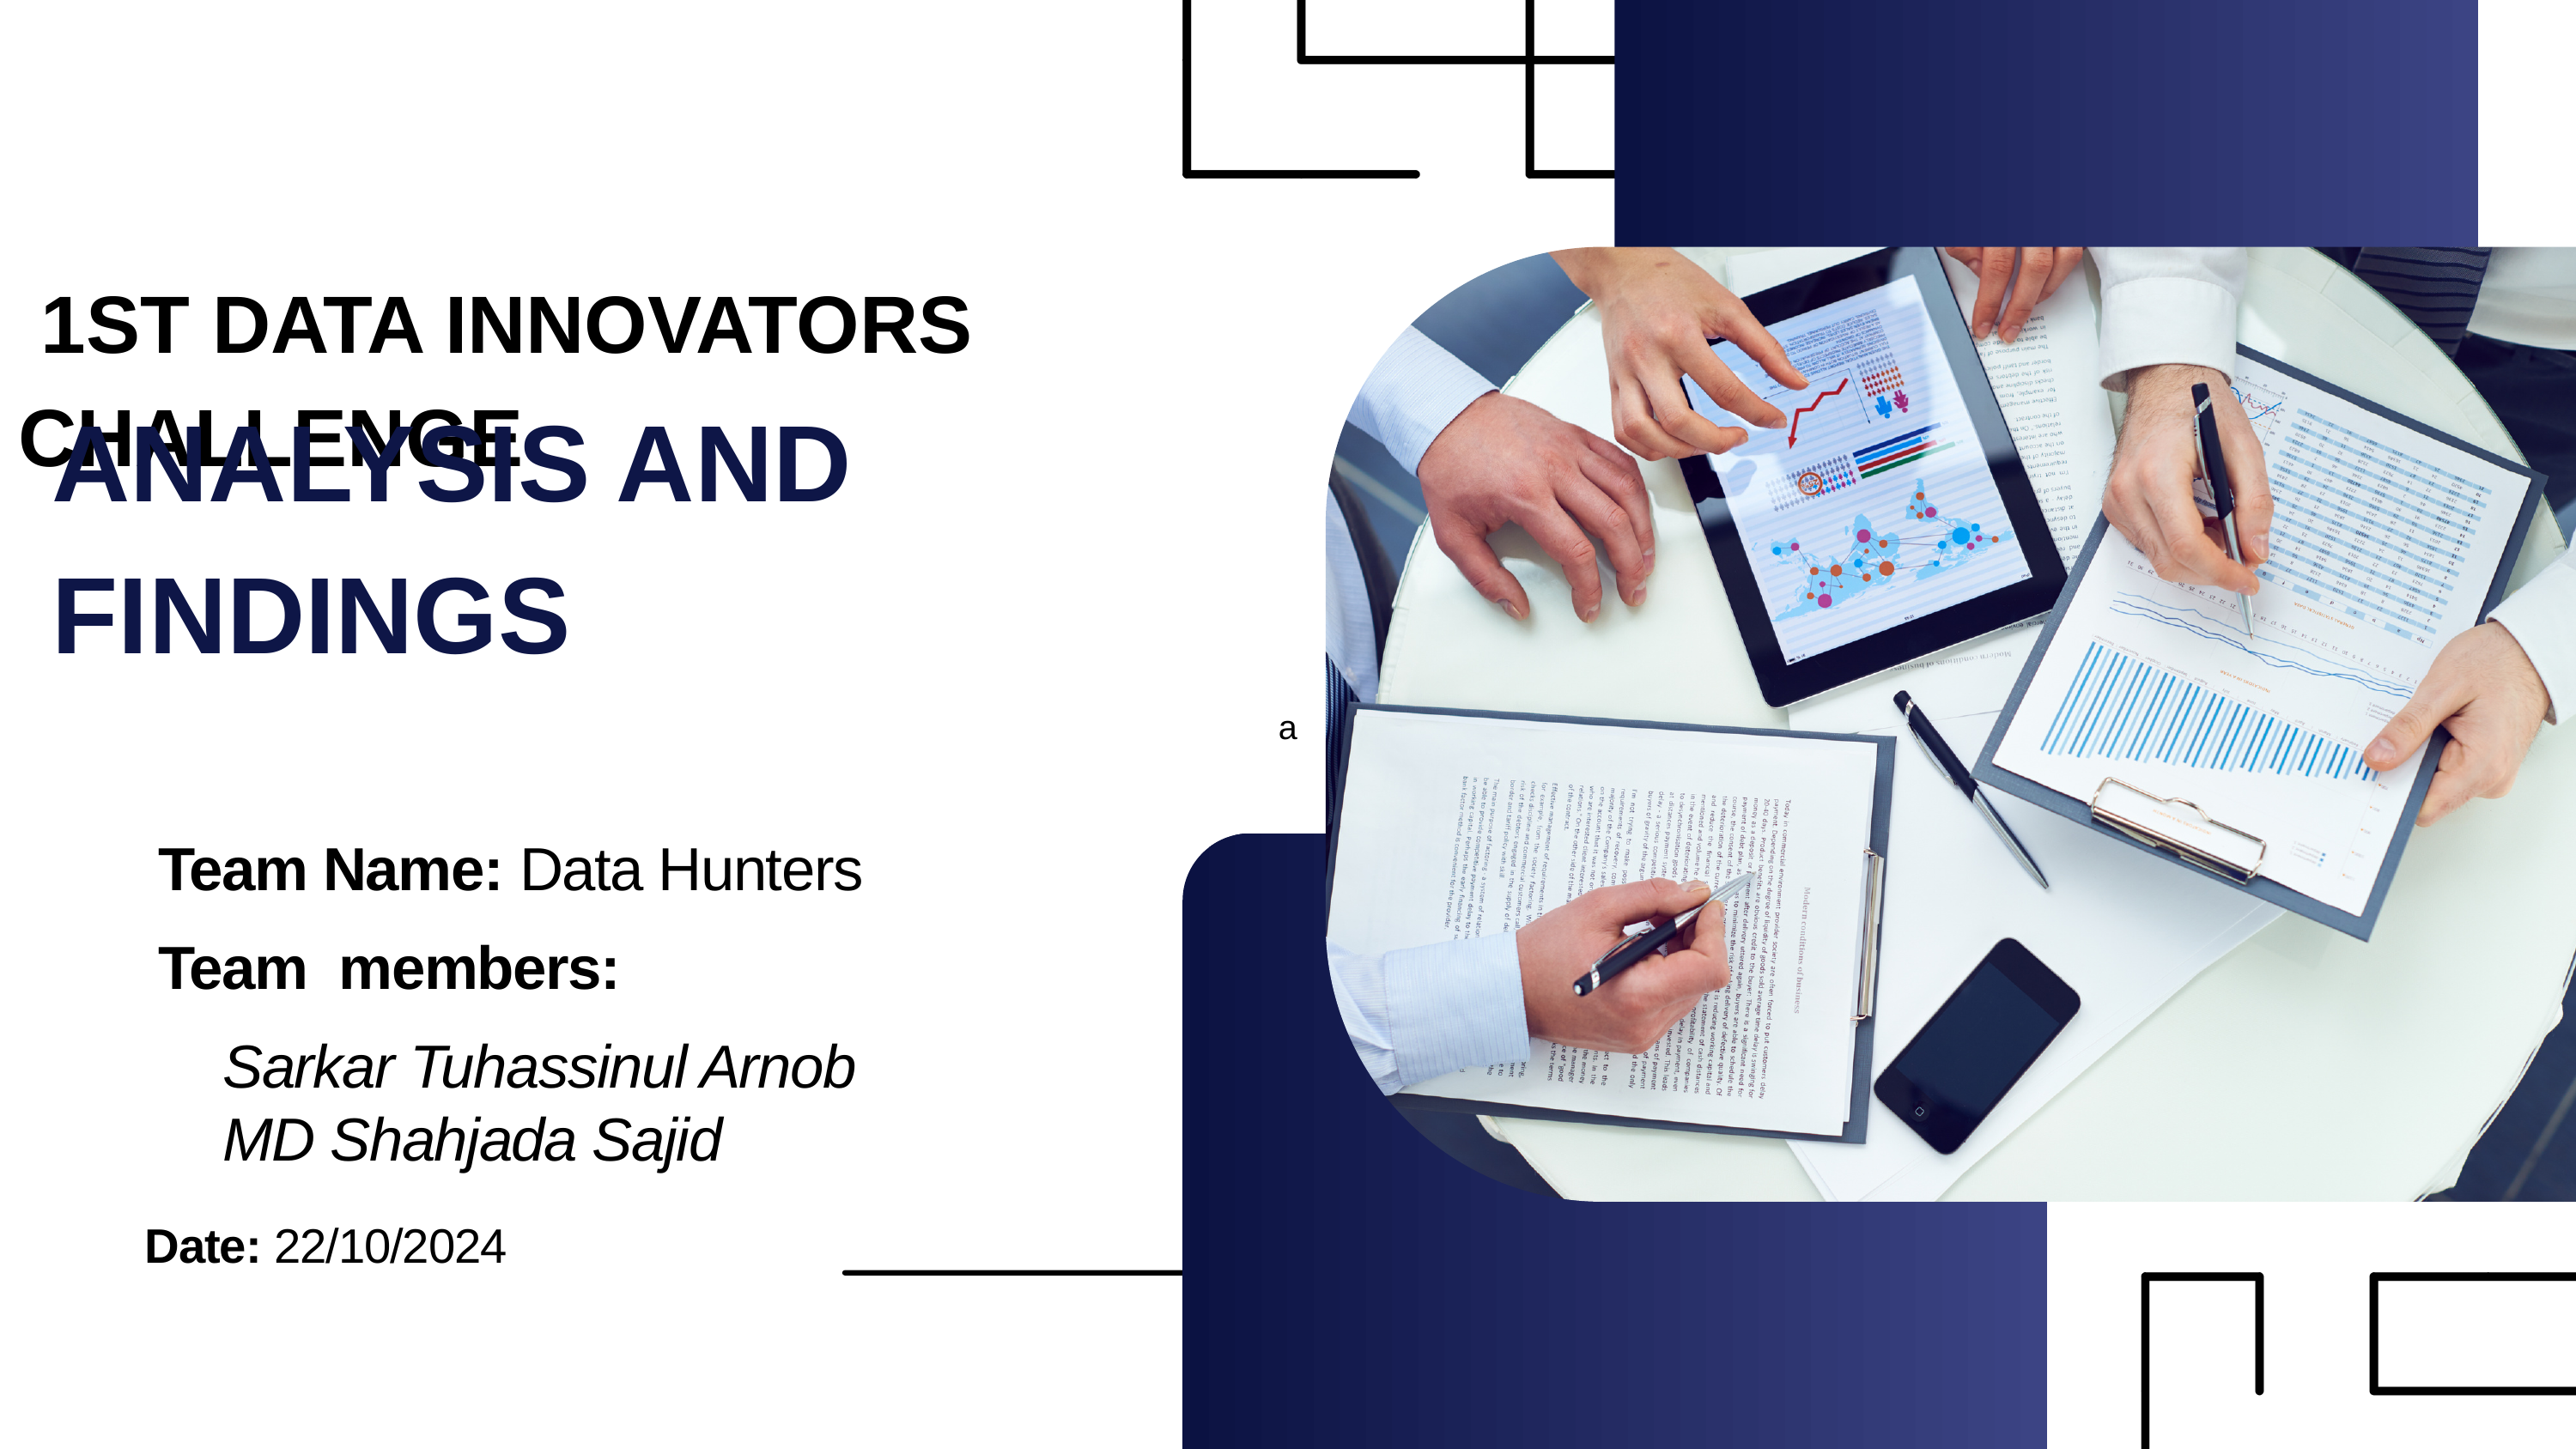

1ST DATA INNOVATORS CHALLENGE
ANALYSIS AND FINDINGS
a
Team Name: Data Hunters

Team  members:
Sarkar Tuhassinul Arnob
MD Shahjada Sajid
Date: 22/10/2024